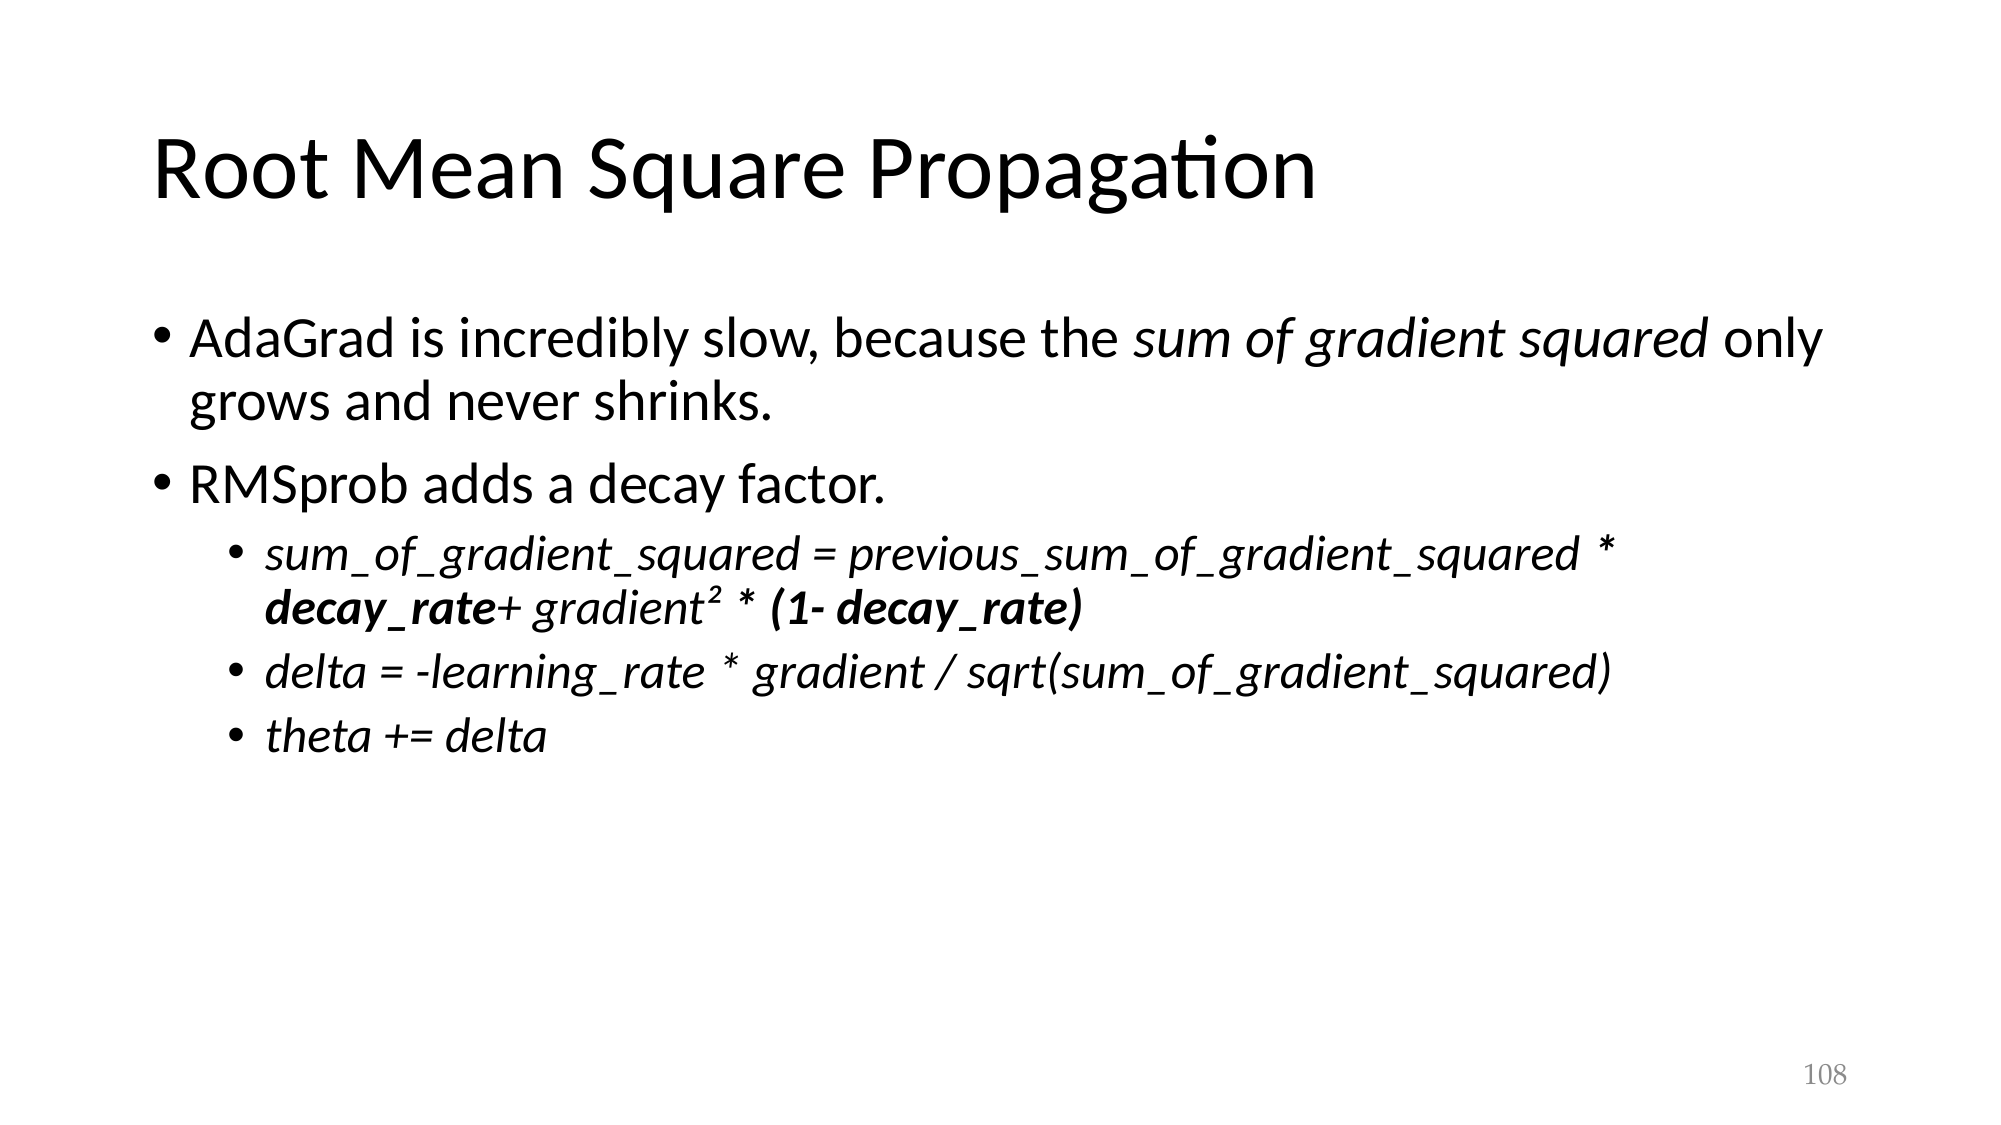

# Root Mean Square Propagation
AdaGrad is incredibly slow, because the sum of gradient squared only grows and never shrinks.
RMSprob adds a decay factor.
sum_of_gradient_squared = previous_sum_of_gradient_squared * decay_rate+ gradient² * (1- decay_rate)
delta = -learning_rate * gradient / sqrt(sum_of_gradient_squared)
theta += delta
108